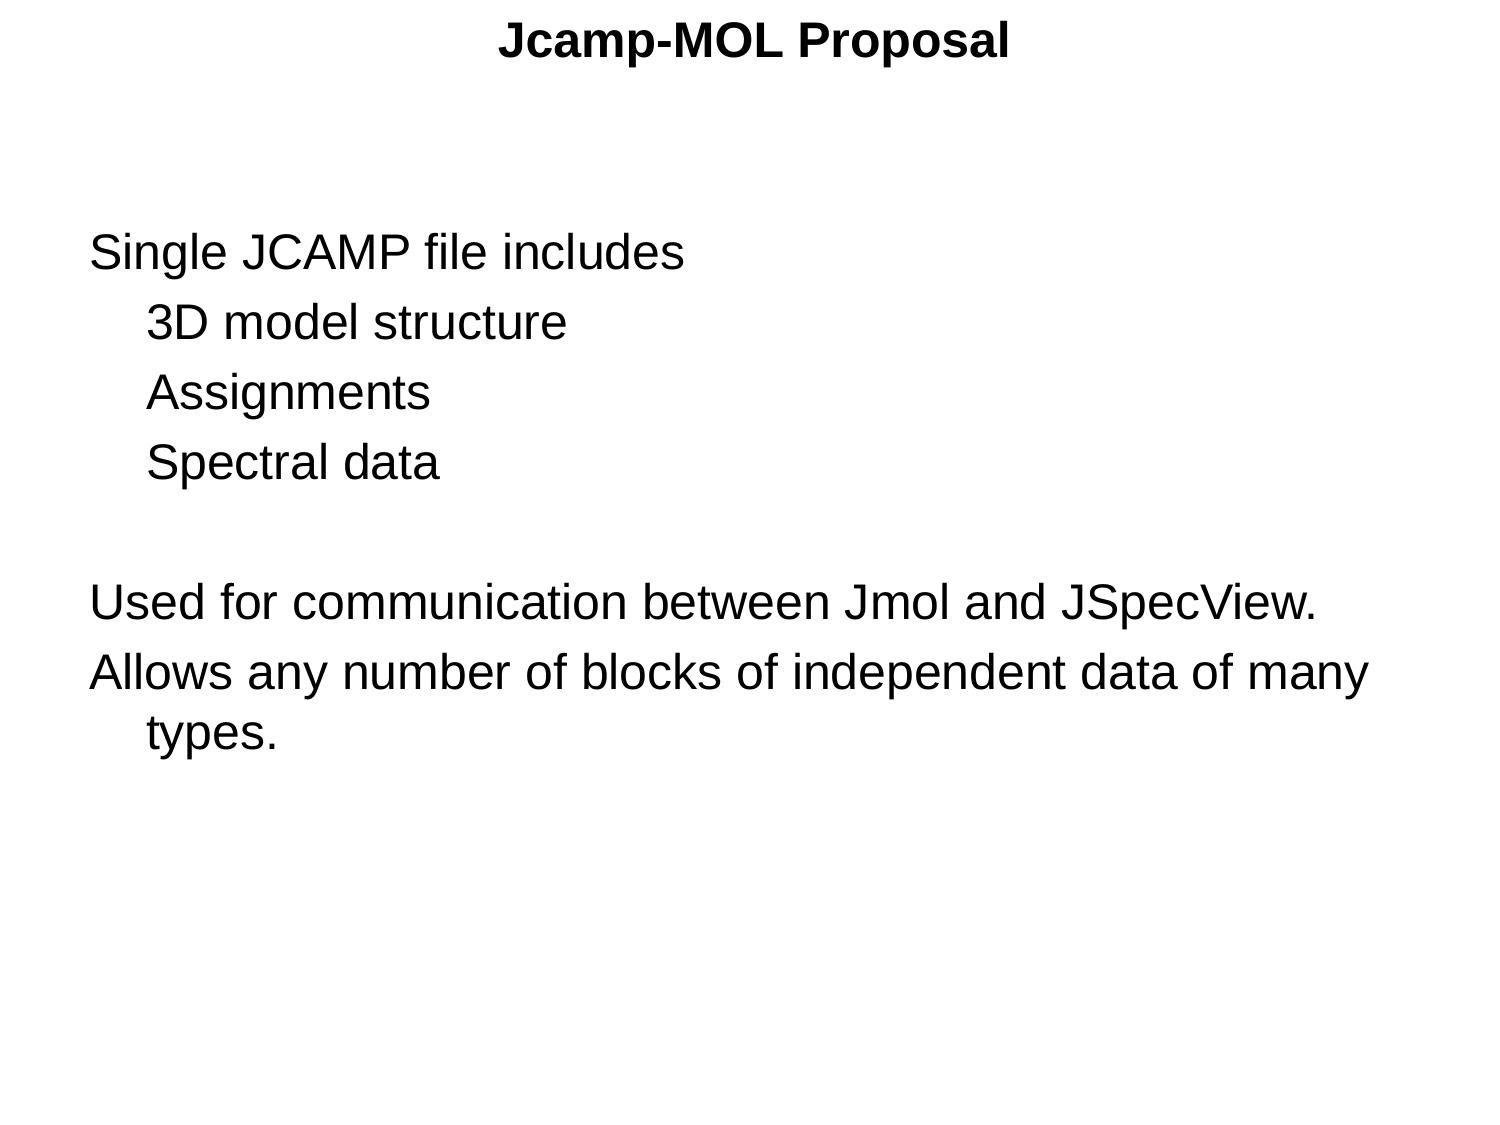

Jcamp-MOL Proposal

Single JCAMP file includes
	3D model structure
	Assignments
	Spectral data

Used for communication between Jmol and JSpecView.
Allows any number of blocks of independent data of many types.